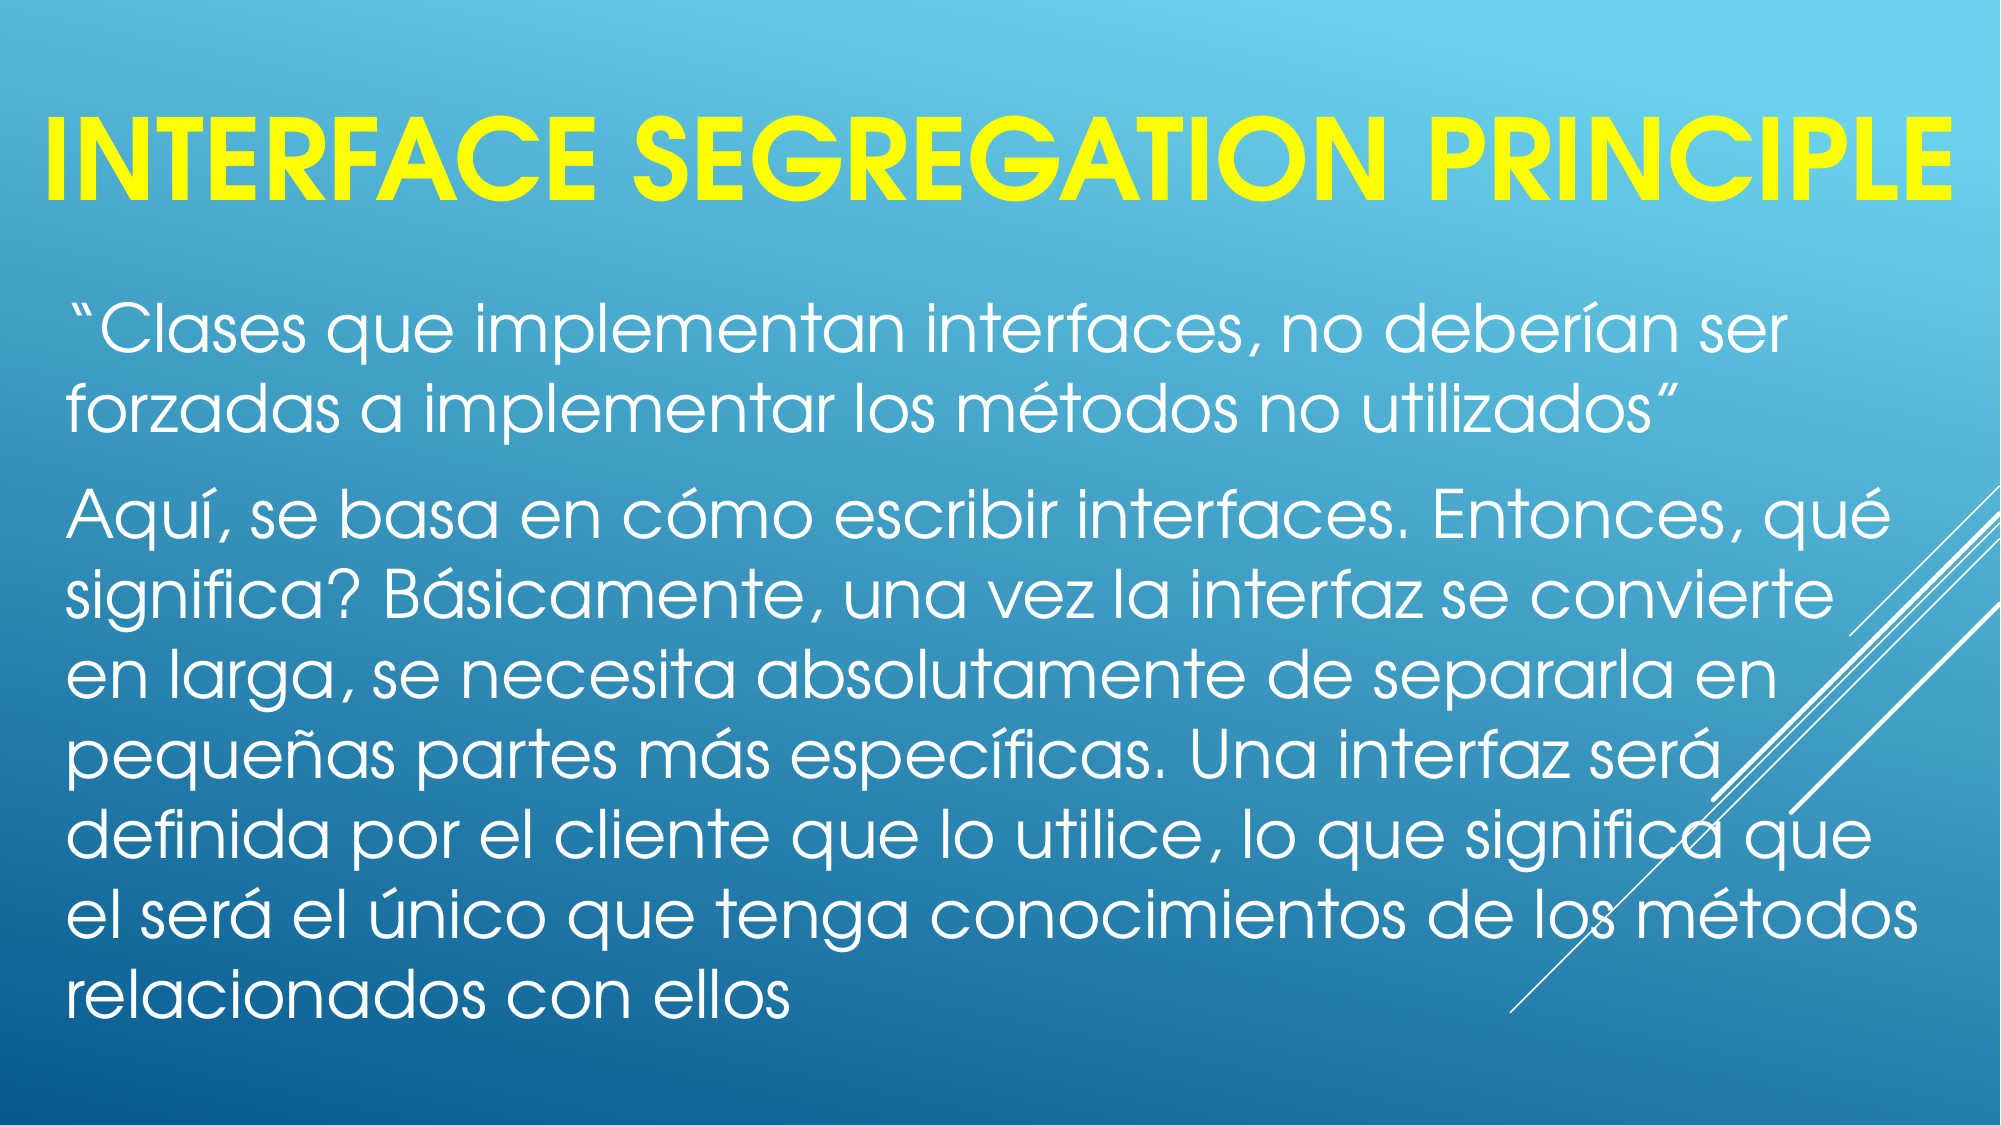

# INTERFACE SEGREGATION PRINCIPLE
“Clases que implementan interfaces, no deberían ser forzadas a implementar los métodos no utilizados”
Aquí, se basa en cómo escribir interfaces. Entonces, qué significa? Básicamente, una vez la interfaz se convierte en larga, se necesita absolutamente de separarla en pequeñas partes más específicas. Una interfaz será definida por el cliente que lo utilice, lo que significa que el será el único que tenga conocimientos de los métodos relacionados con ellos